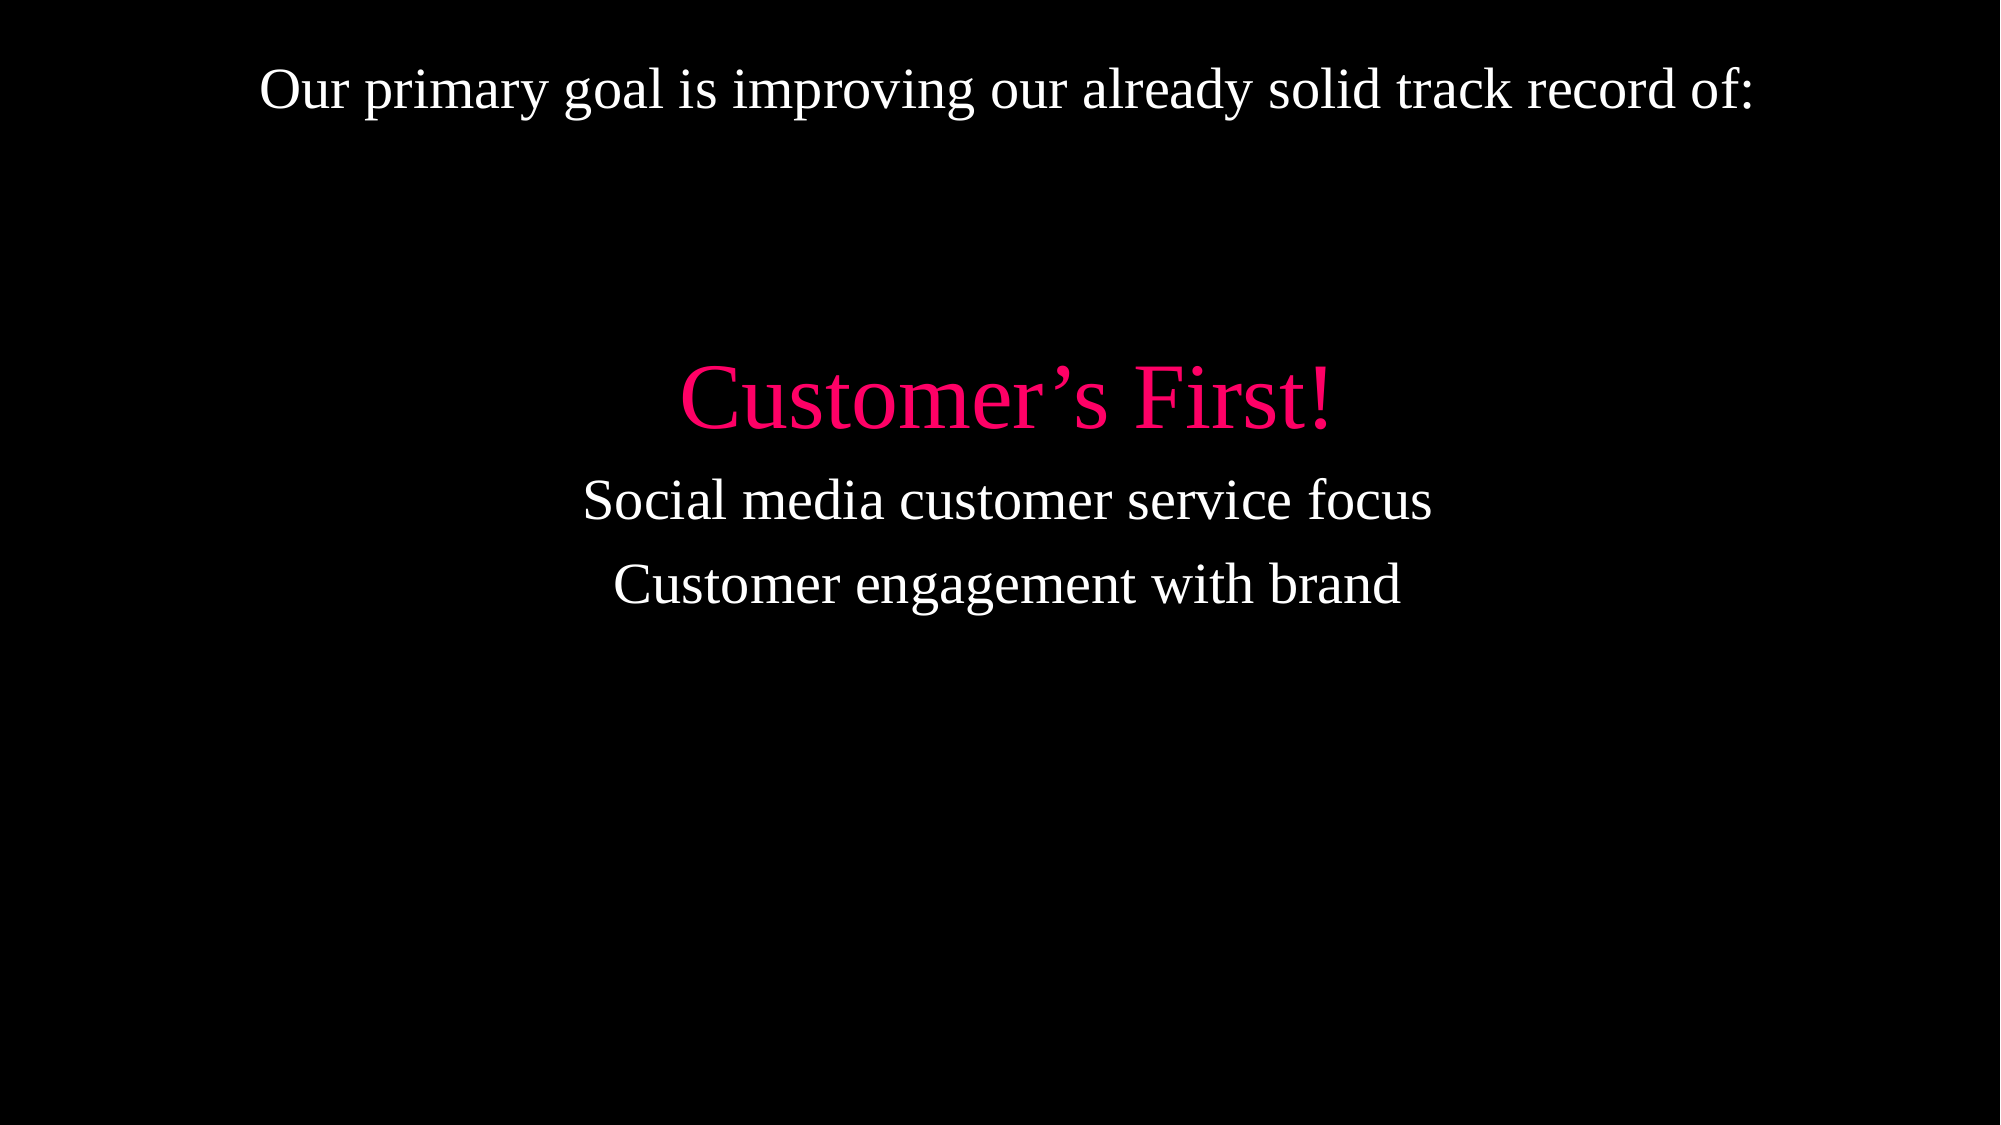

Our primary goal is improving our already solid track record of:

Customer’s First!
Social media customer service focus
Customer engagement with brand